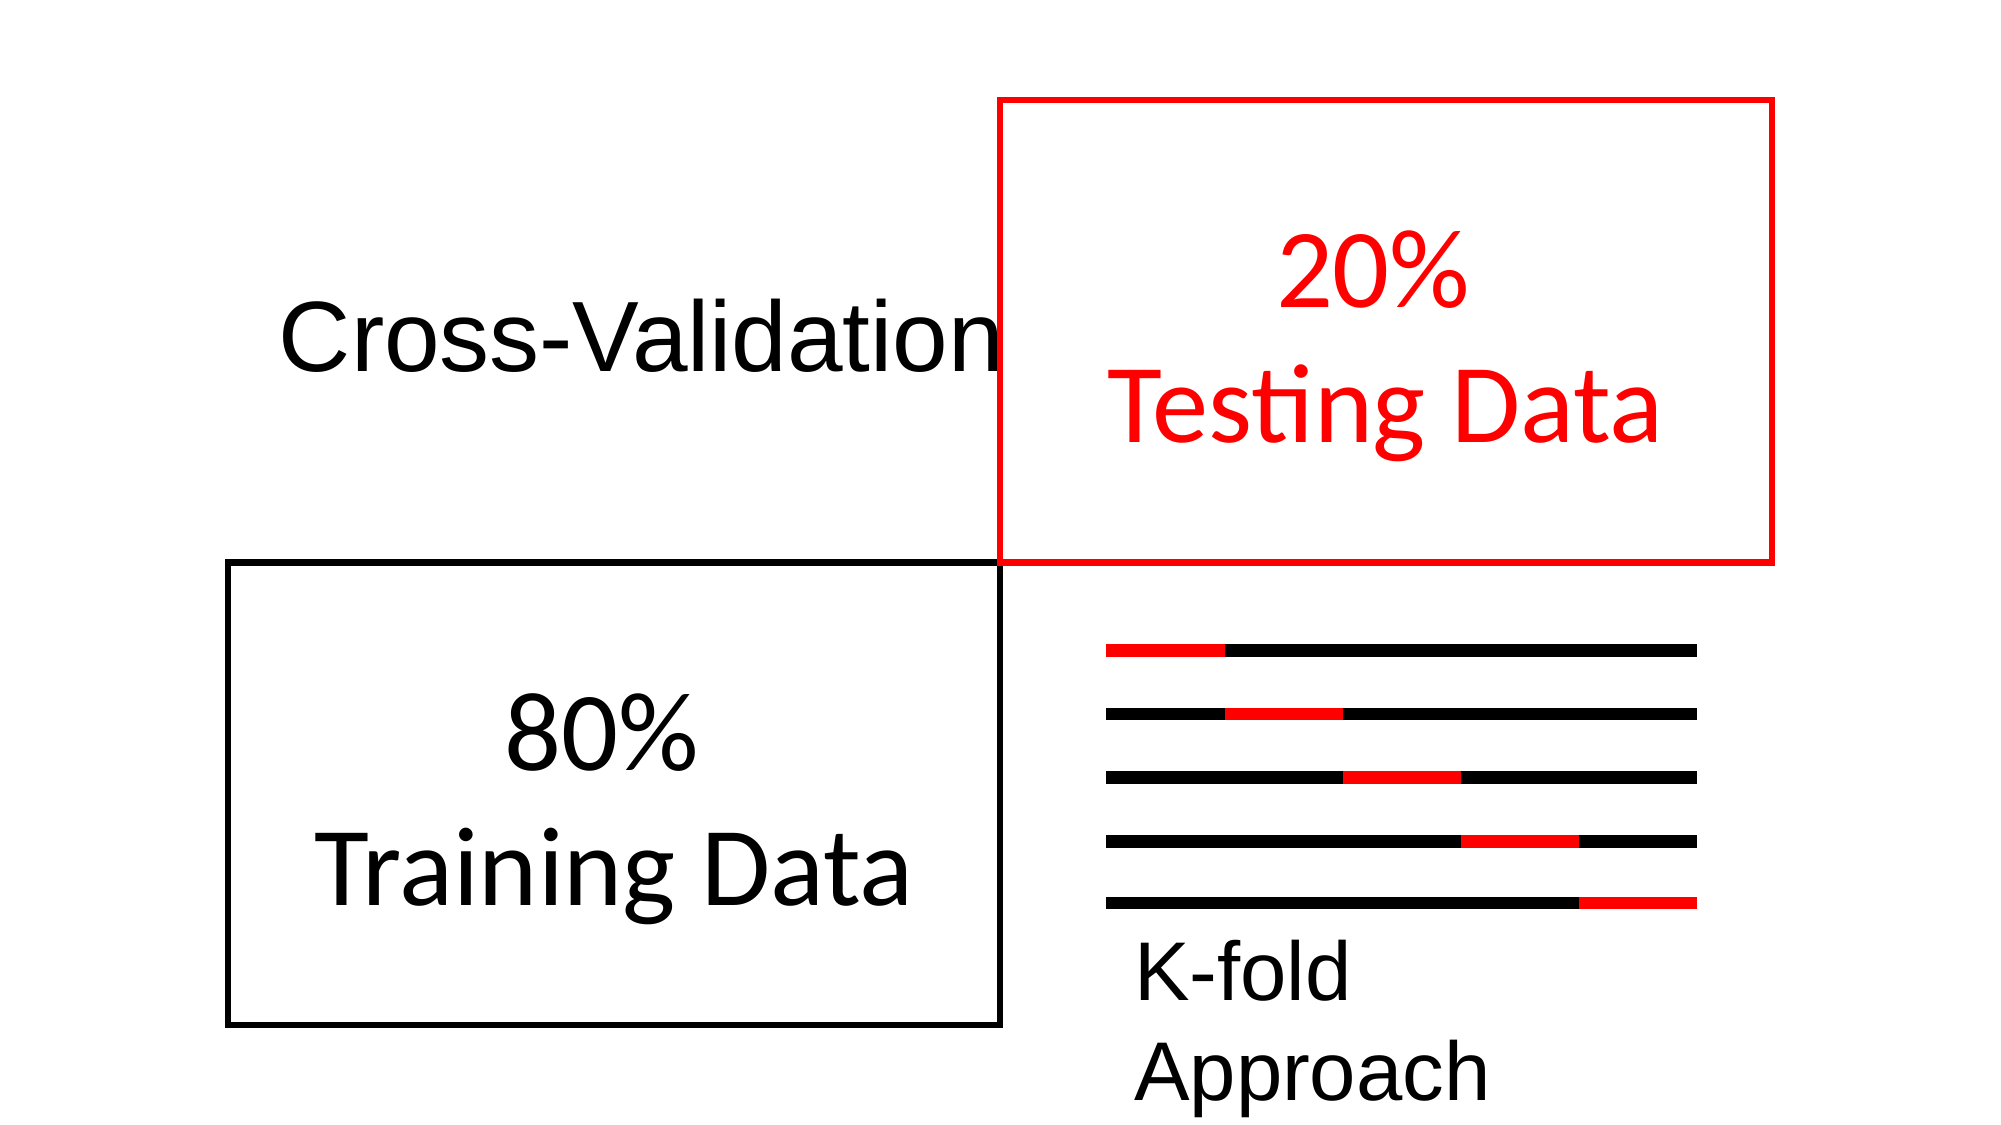

20%
Testing Data
Cross-Validation

80%
Training Data
K-fold Approach